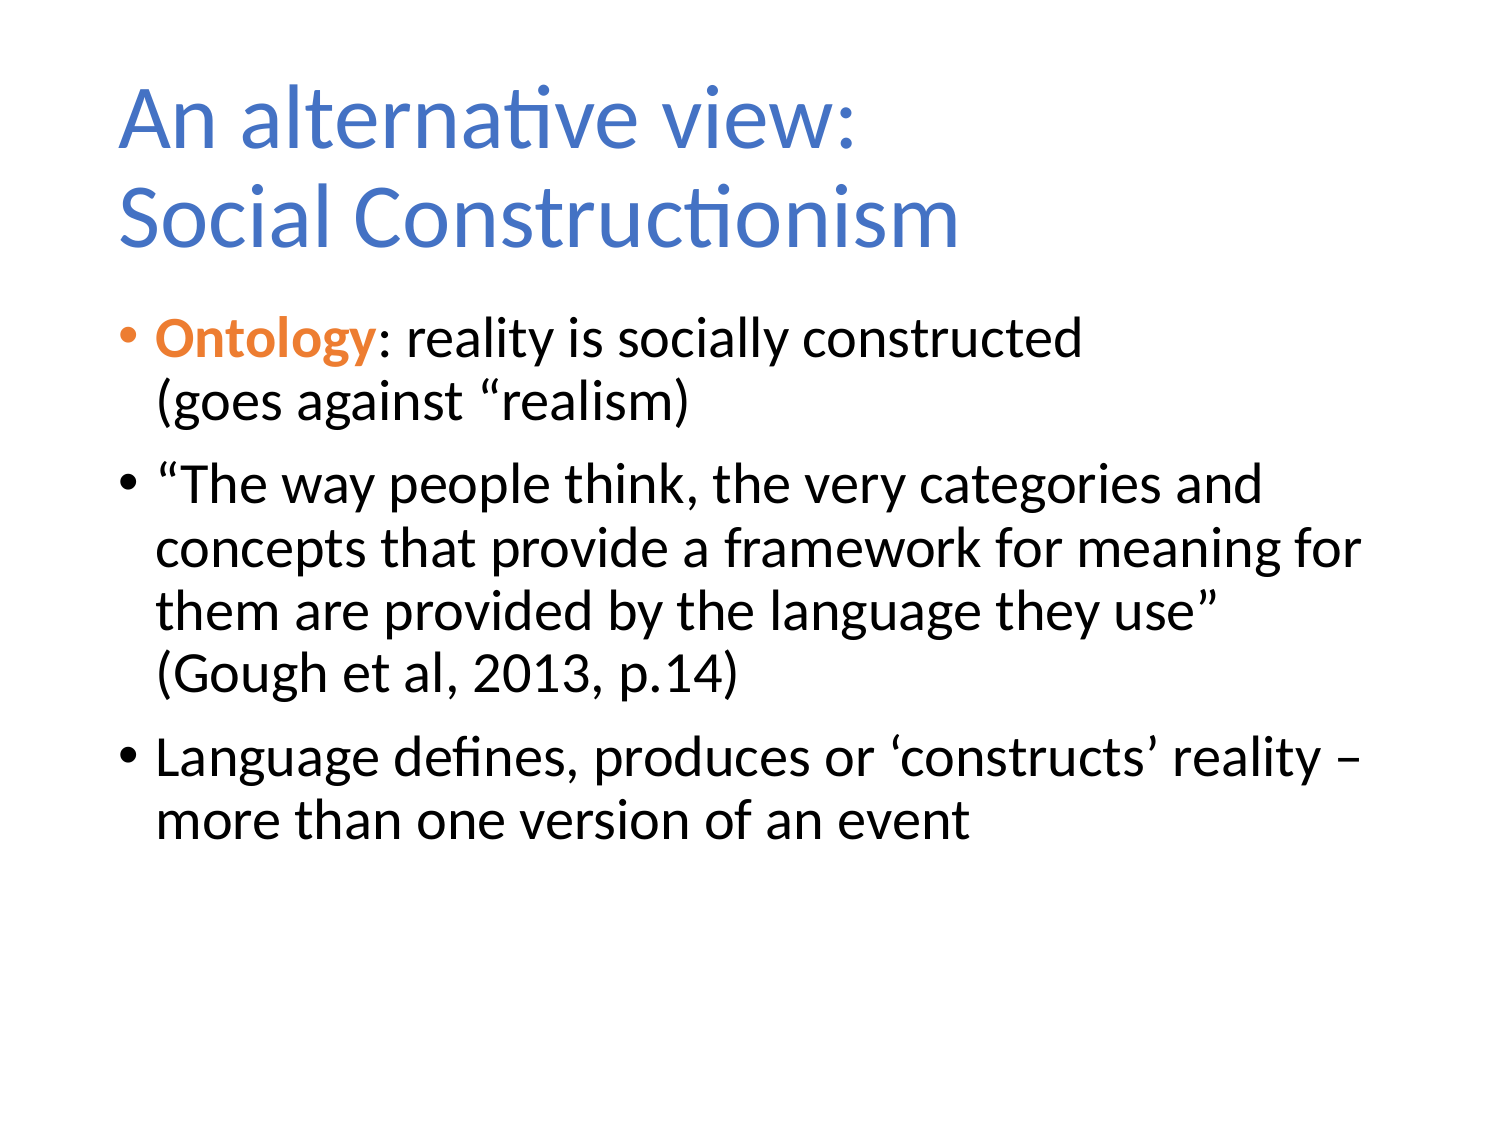

# An alternative view: Social Constructionism
Ontology: reality is socially constructed
(goes against “realism)
“The way people think, the very categories and concepts that provide a framework for meaning for them are provided by the language they use” (Gough et al, 2013, p.14)
Language defines, produces or ‘constructs’ reality – more than one version of an event